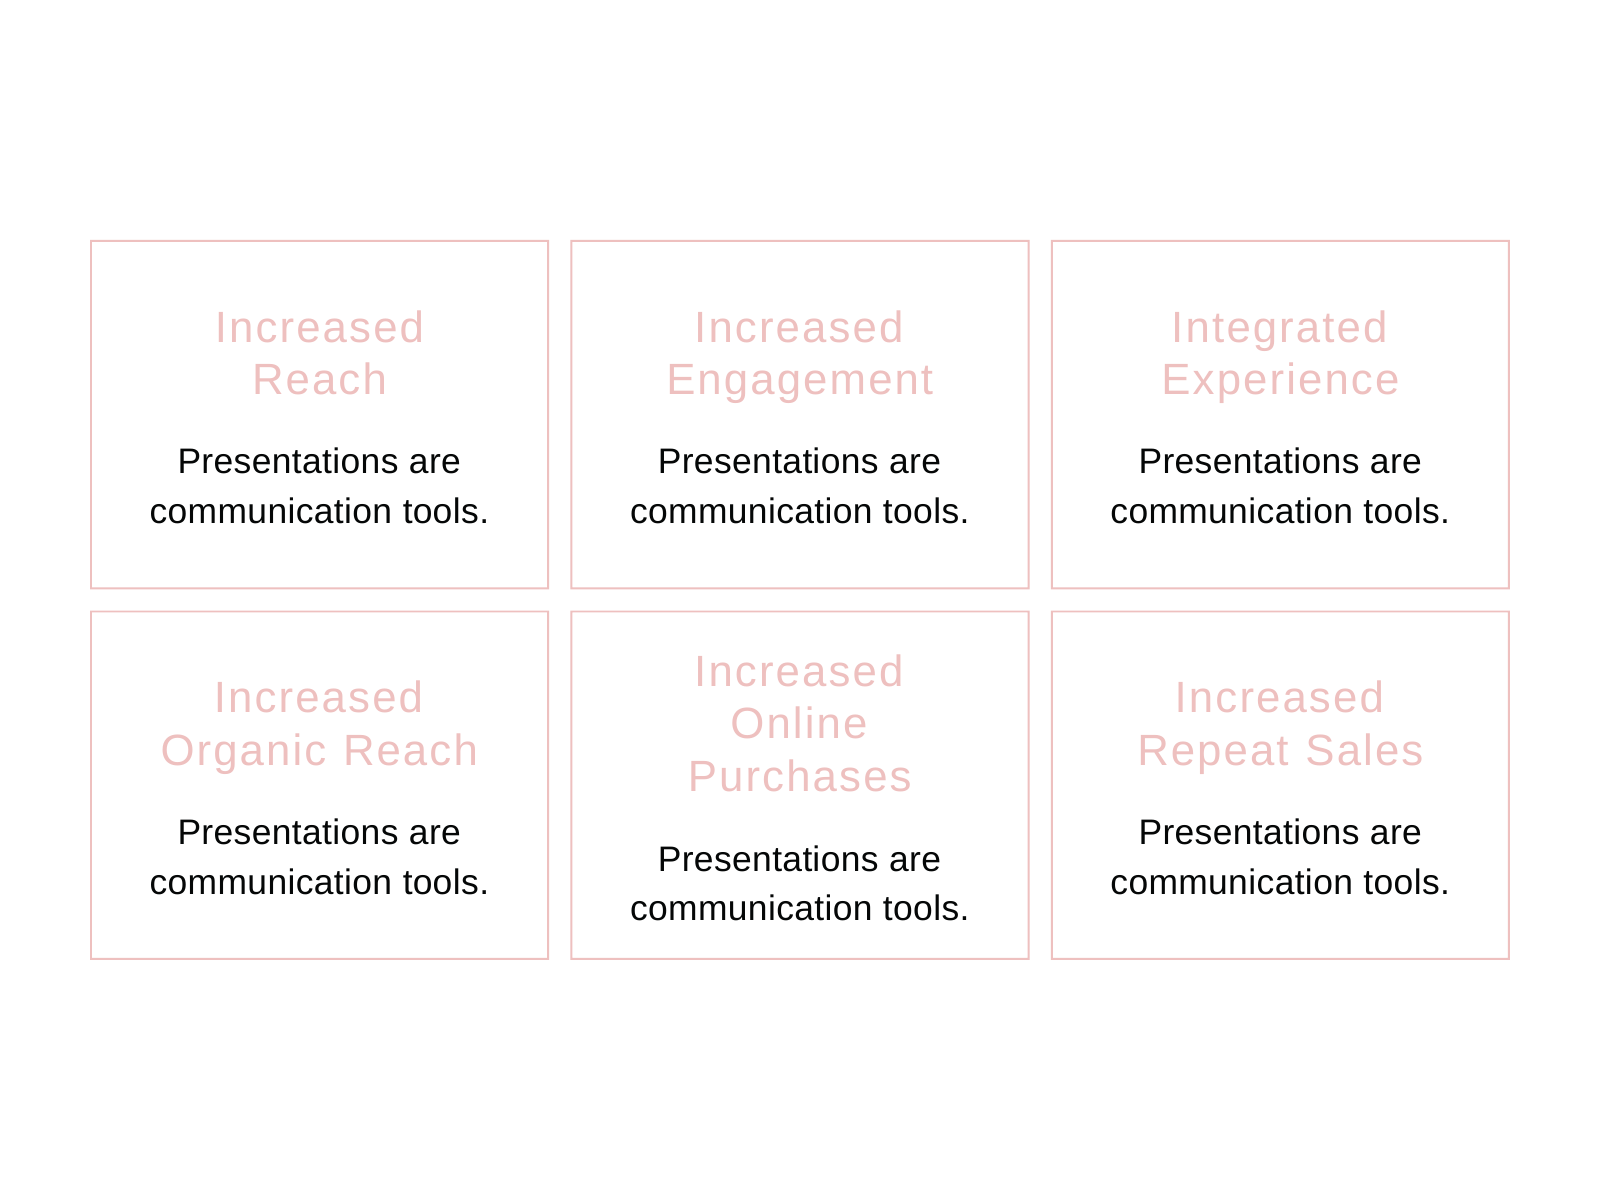

Increased
Reach
Presentations are communication tools.
Increased Engagement
Presentations are communication tools.
Integrated Experience
Presentations are communication tools.

Increased Online Purchases
Presentations are communication tools.
Increased Organic Reach
Presentations are communication tools.
Increased Repeat Sales
Presentations are communication tools.